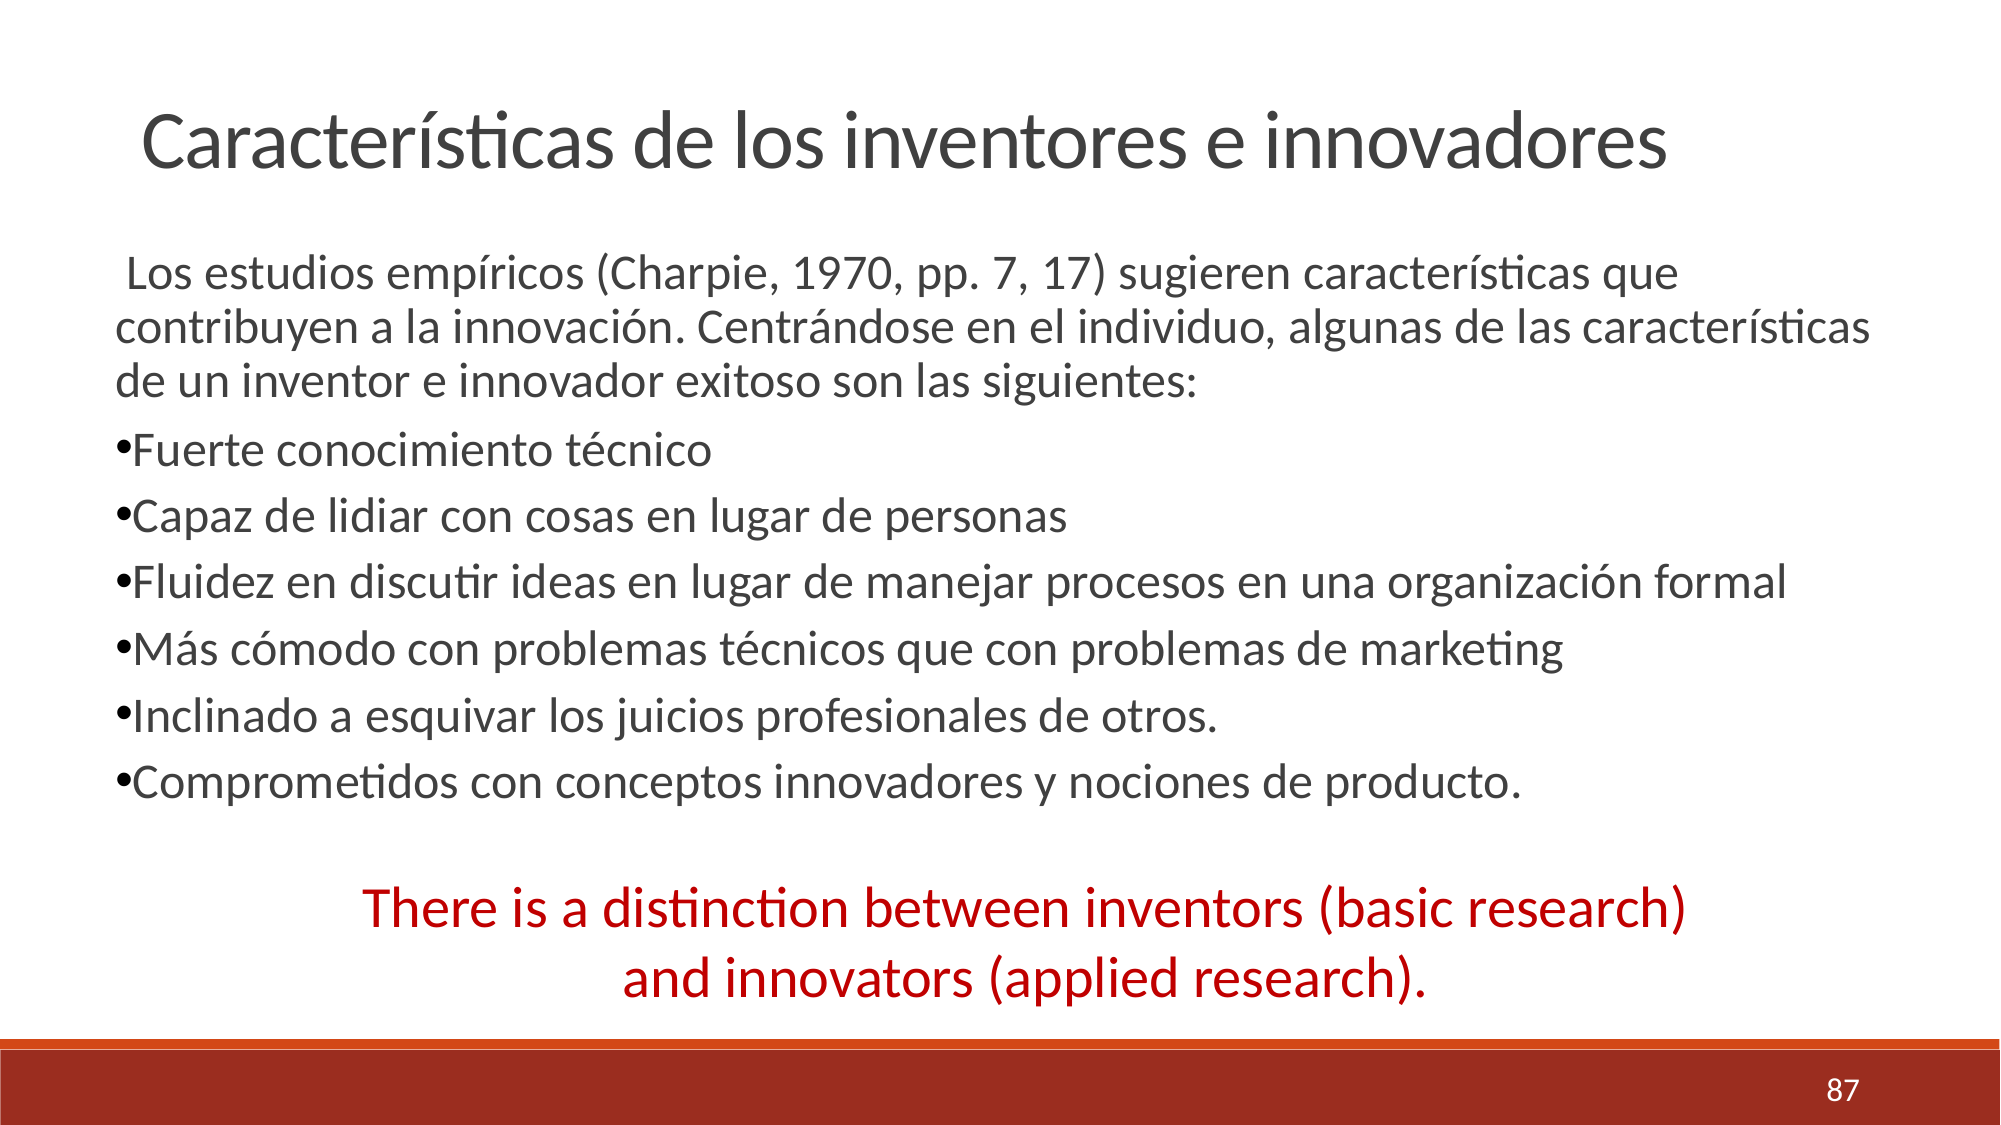

Características de los inventores e innovadores
 Los estudios empíricos (Charpie, 1970, pp. 7, 17) sugieren características que contribuyen a la innovación. Centrándose en el individuo, algunas de las características de un inventor e innovador exitoso son las siguientes:
Fuerte conocimiento técnico
Capaz de lidiar con cosas en lugar de personas
Fluidez en discutir ideas en lugar de manejar procesos en una organización formal
Más cómodo con problemas técnicos que con problemas de marketing
Inclinado a esquivar los juicios profesionales de otros.
Comprometidos con conceptos innovadores y nociones de producto.
There is a distinction between inventors (basic research)
and innovators (applied research).
87